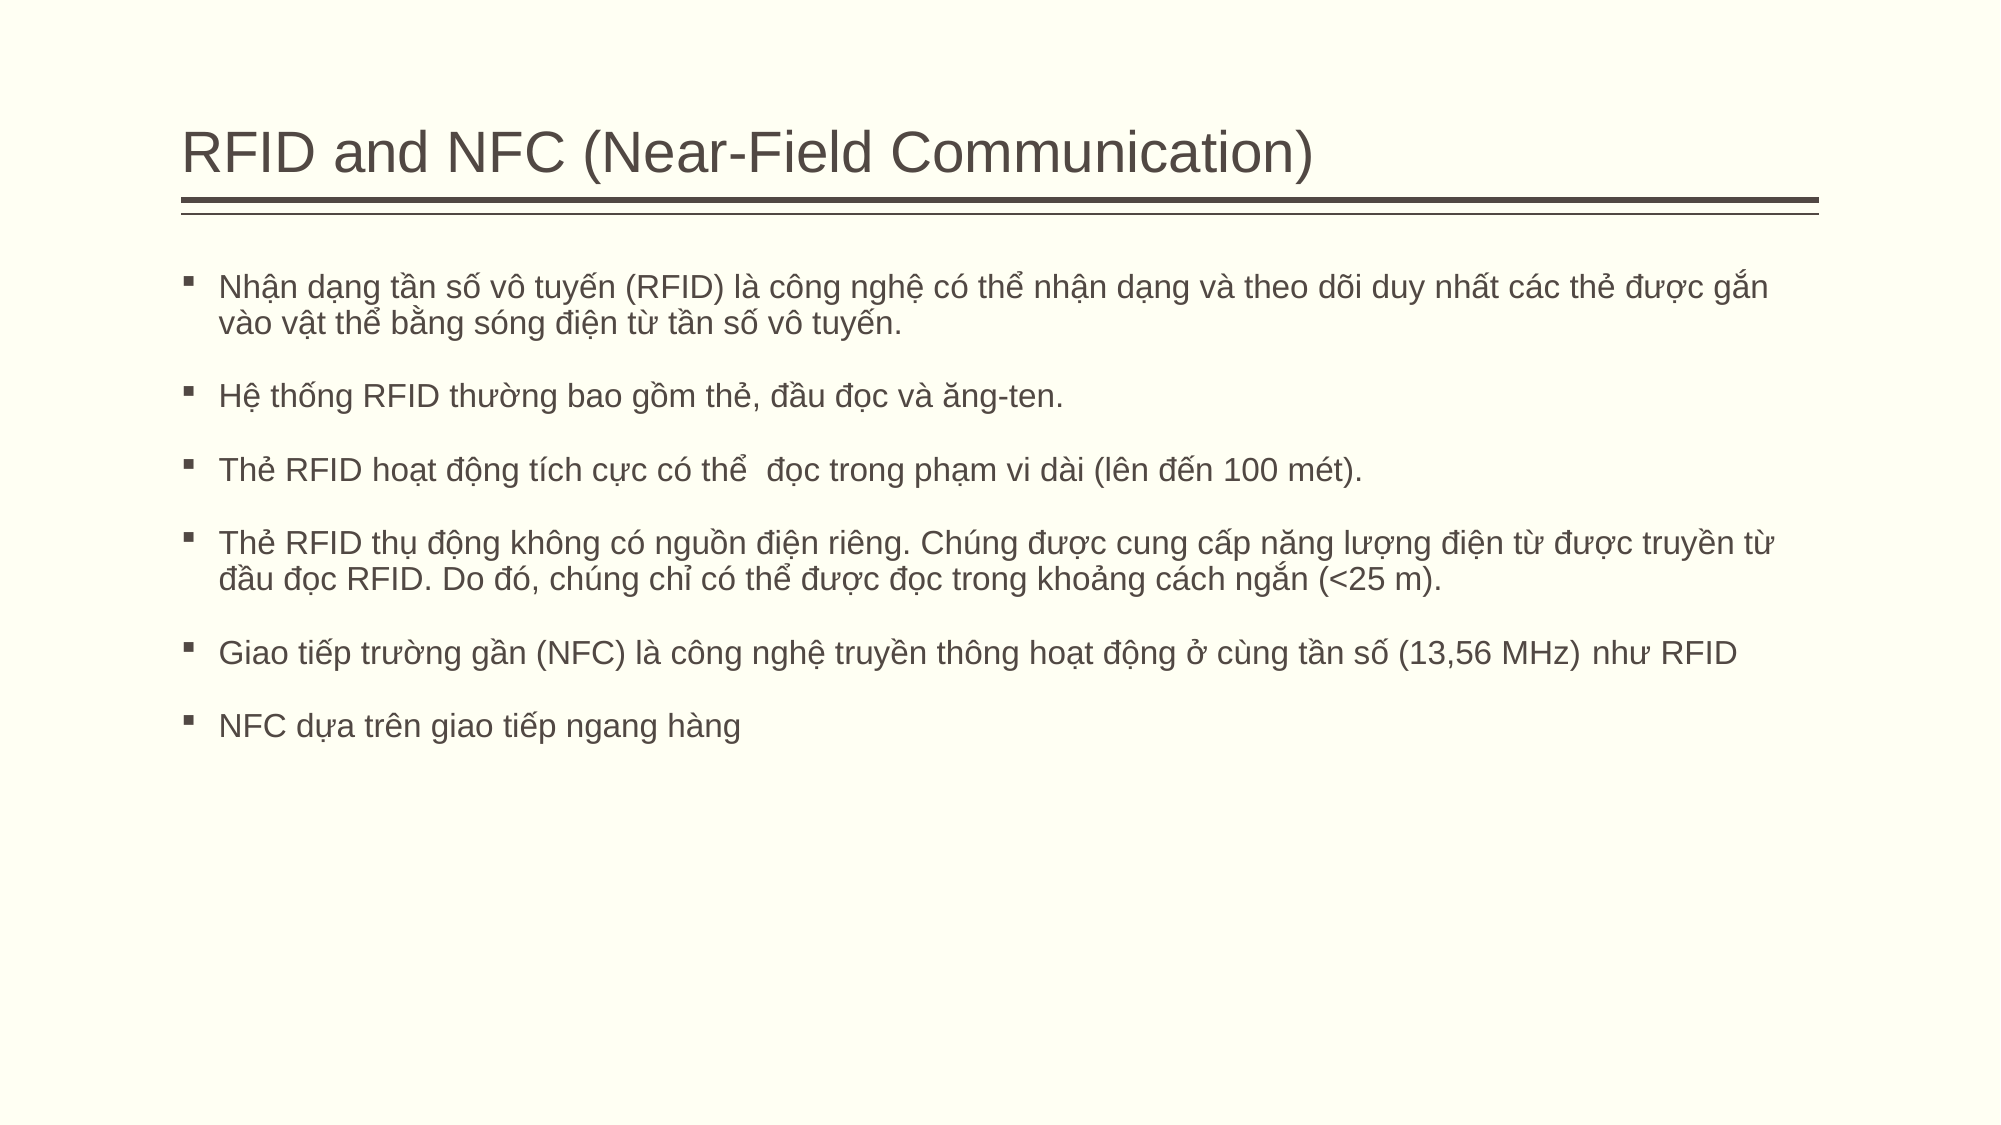

# RFID and NFC (Near‐Field Communication)
Nhận dạng tần số vô tuyến (RFID) là công nghệ có thể nhận dạng và theo dõi duy nhất các thẻ được gắn vào vật thể bằng sóng điện từ tần số vô tuyến.
Hệ thống RFID thường bao gồm thẻ, đầu đọc và ăng-ten.
Thẻ RFID hoạt động tích cực có thể  đọc trong phạm vi dài (lên đến 100 mét).
Thẻ RFID thụ động không có nguồn điện riêng. Chúng được cung cấp năng lượng điện từ được truyền từ đầu đọc RFID. Do đó, chúng chỉ có thể được đọc trong khoảng cách ngắn (<25 m).
Giao tiếp trường gần (NFC) là công nghệ truyền thông hoạt động ở cùng tần số (13,56 MHz) như RFID
NFC dựa trên giao tiếp ngang hàng